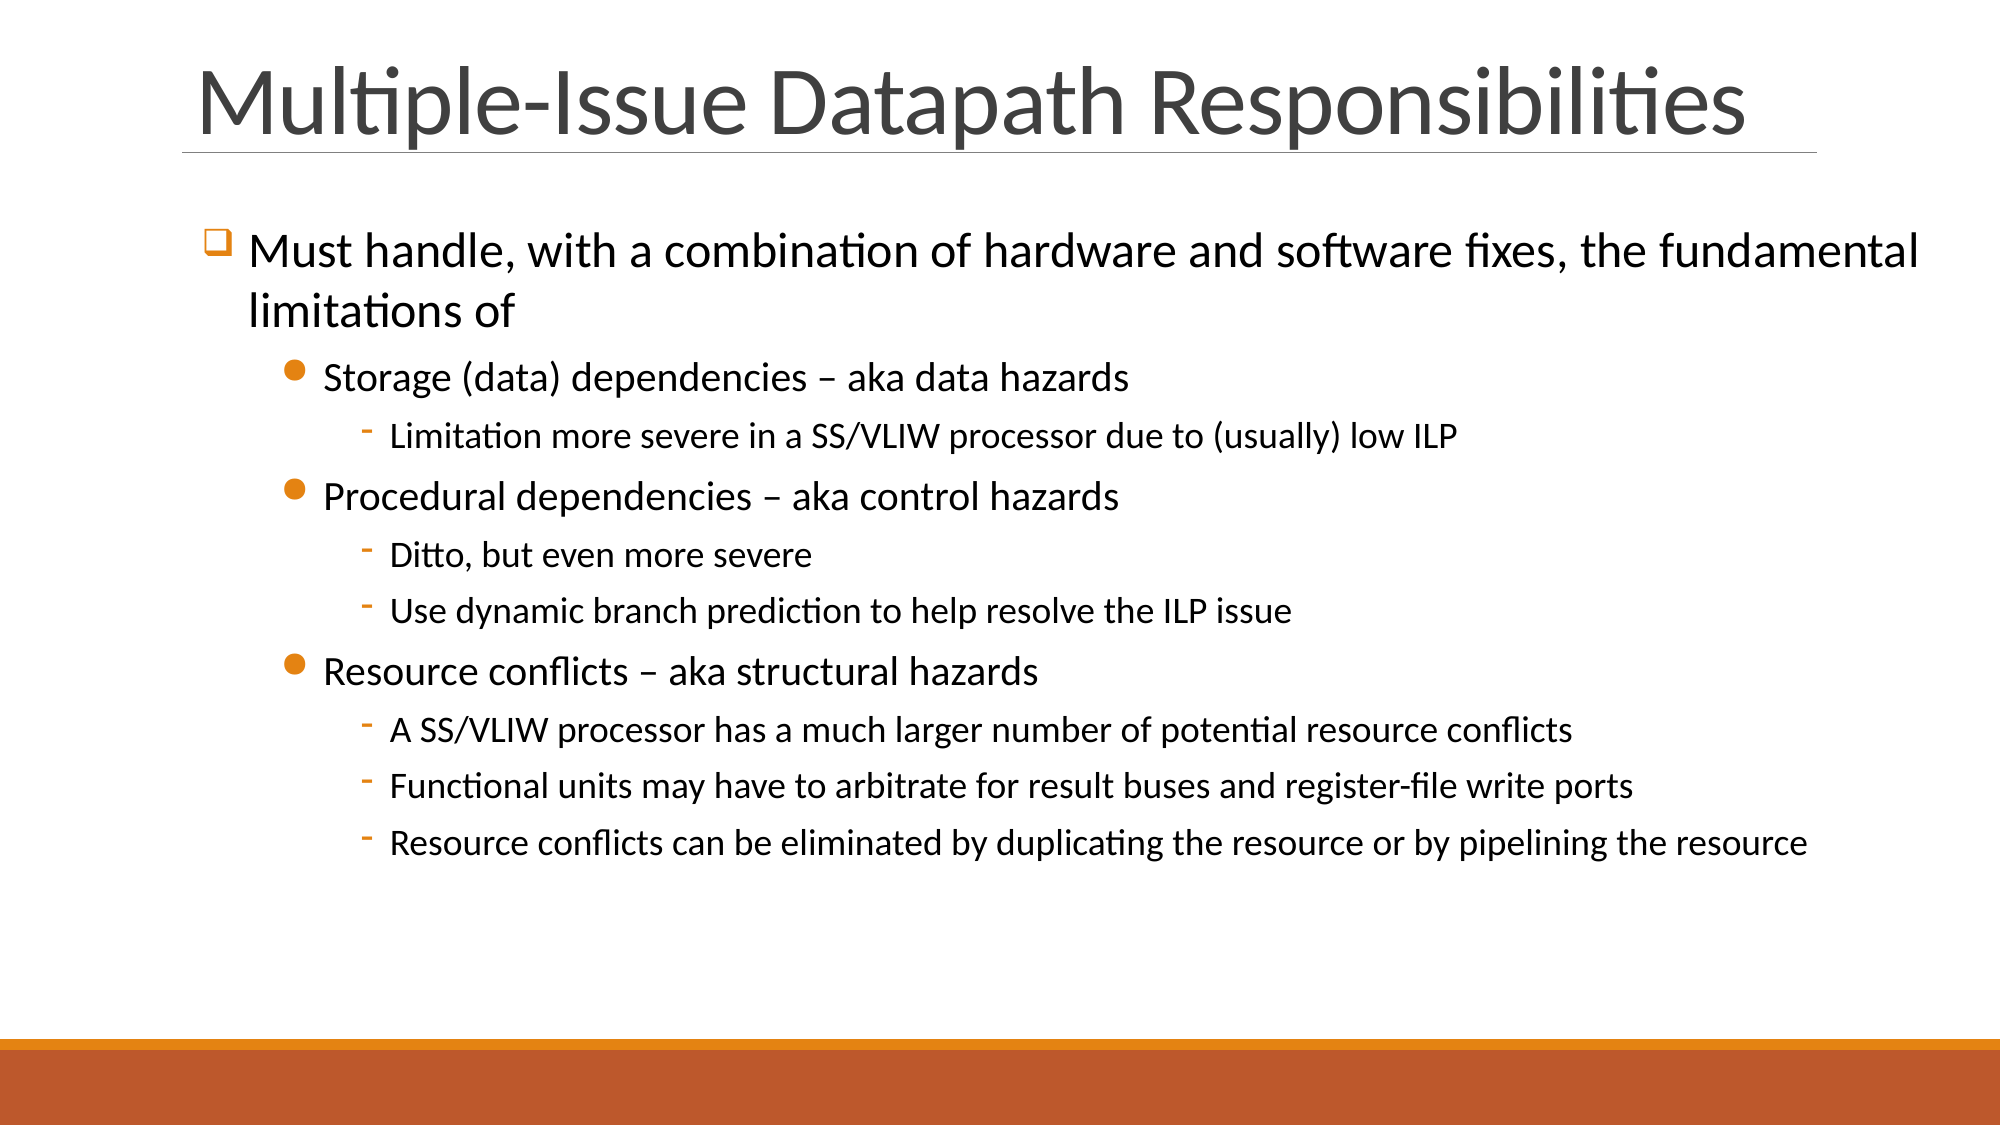

# Multiple-Issue Datapath Responsibilities
Must handle, with a combination of hardware and software fixes, the fundamental limitations of
Storage (data) dependencies – aka data hazards
Limitation more severe in a SS/VLIW processor due to (usually) low ILP
Procedural dependencies – aka control hazards
Ditto, but even more severe
Use dynamic branch prediction to help resolve the ILP issue
Resource conflicts – aka structural hazards
A SS/VLIW processor has a much larger number of potential resource conflicts
Functional units may have to arbitrate for result buses and register-file write ports
Resource conflicts can be eliminated by duplicating the resource or by pipelining the resource